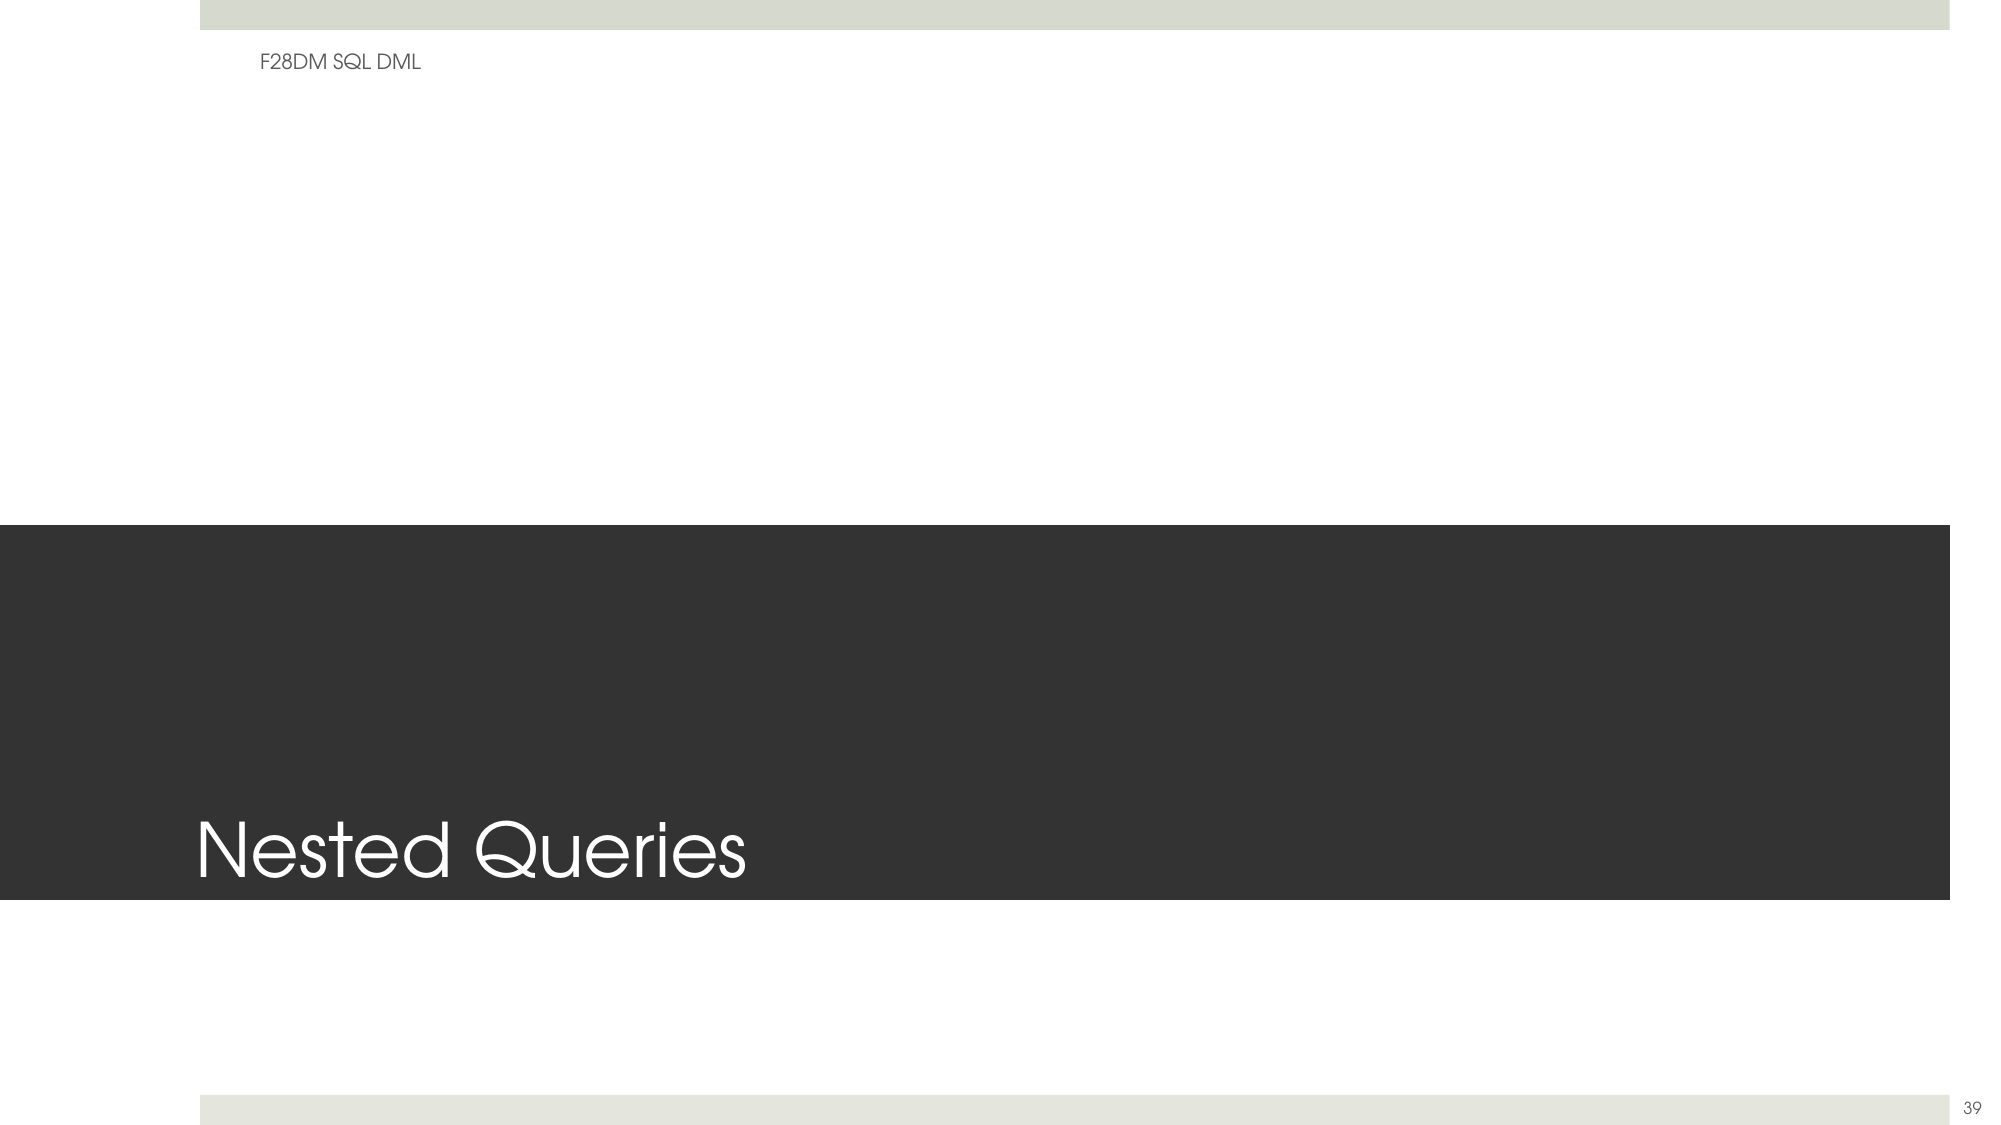

F28DM SQL DML

# Nested Queries

39